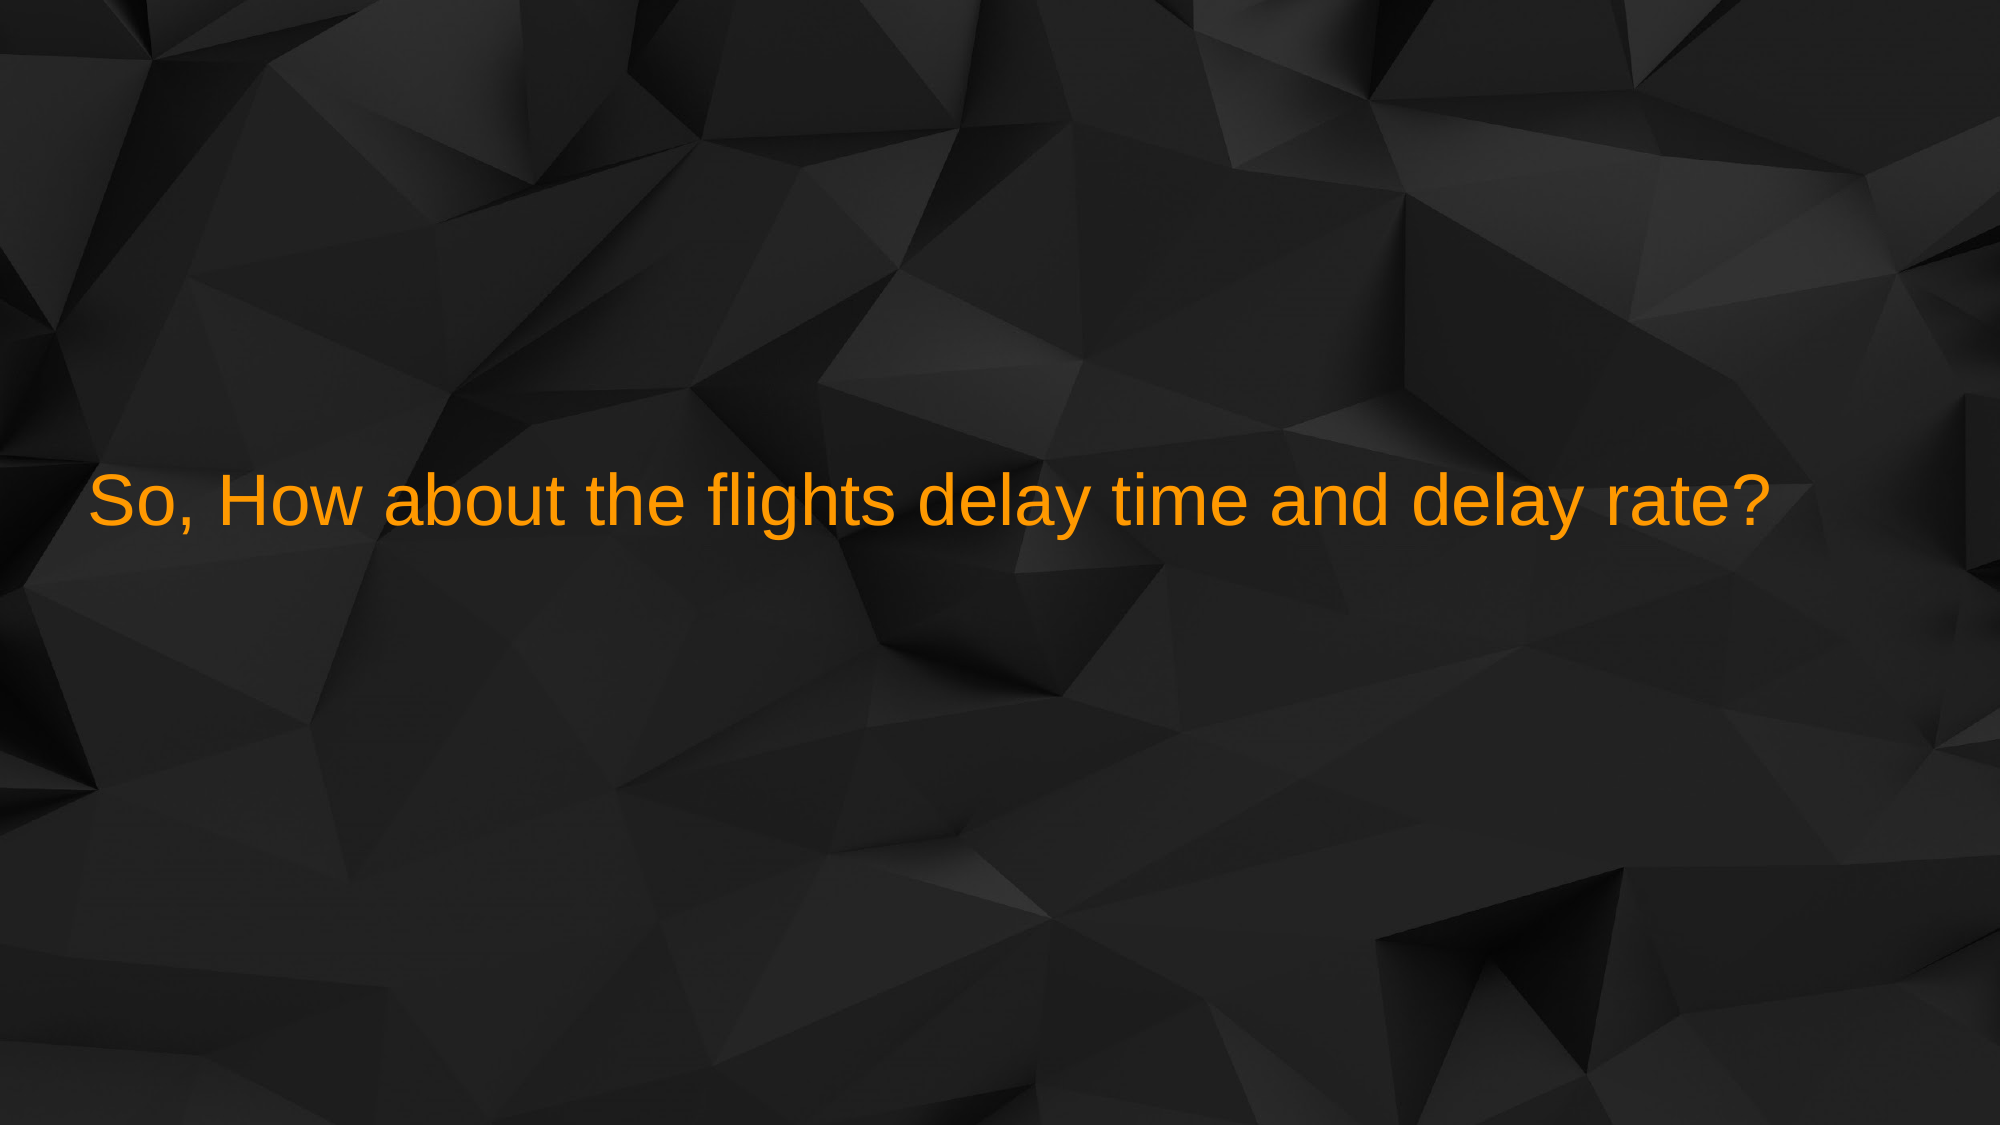

So, How about the flights delay time and delay rate?